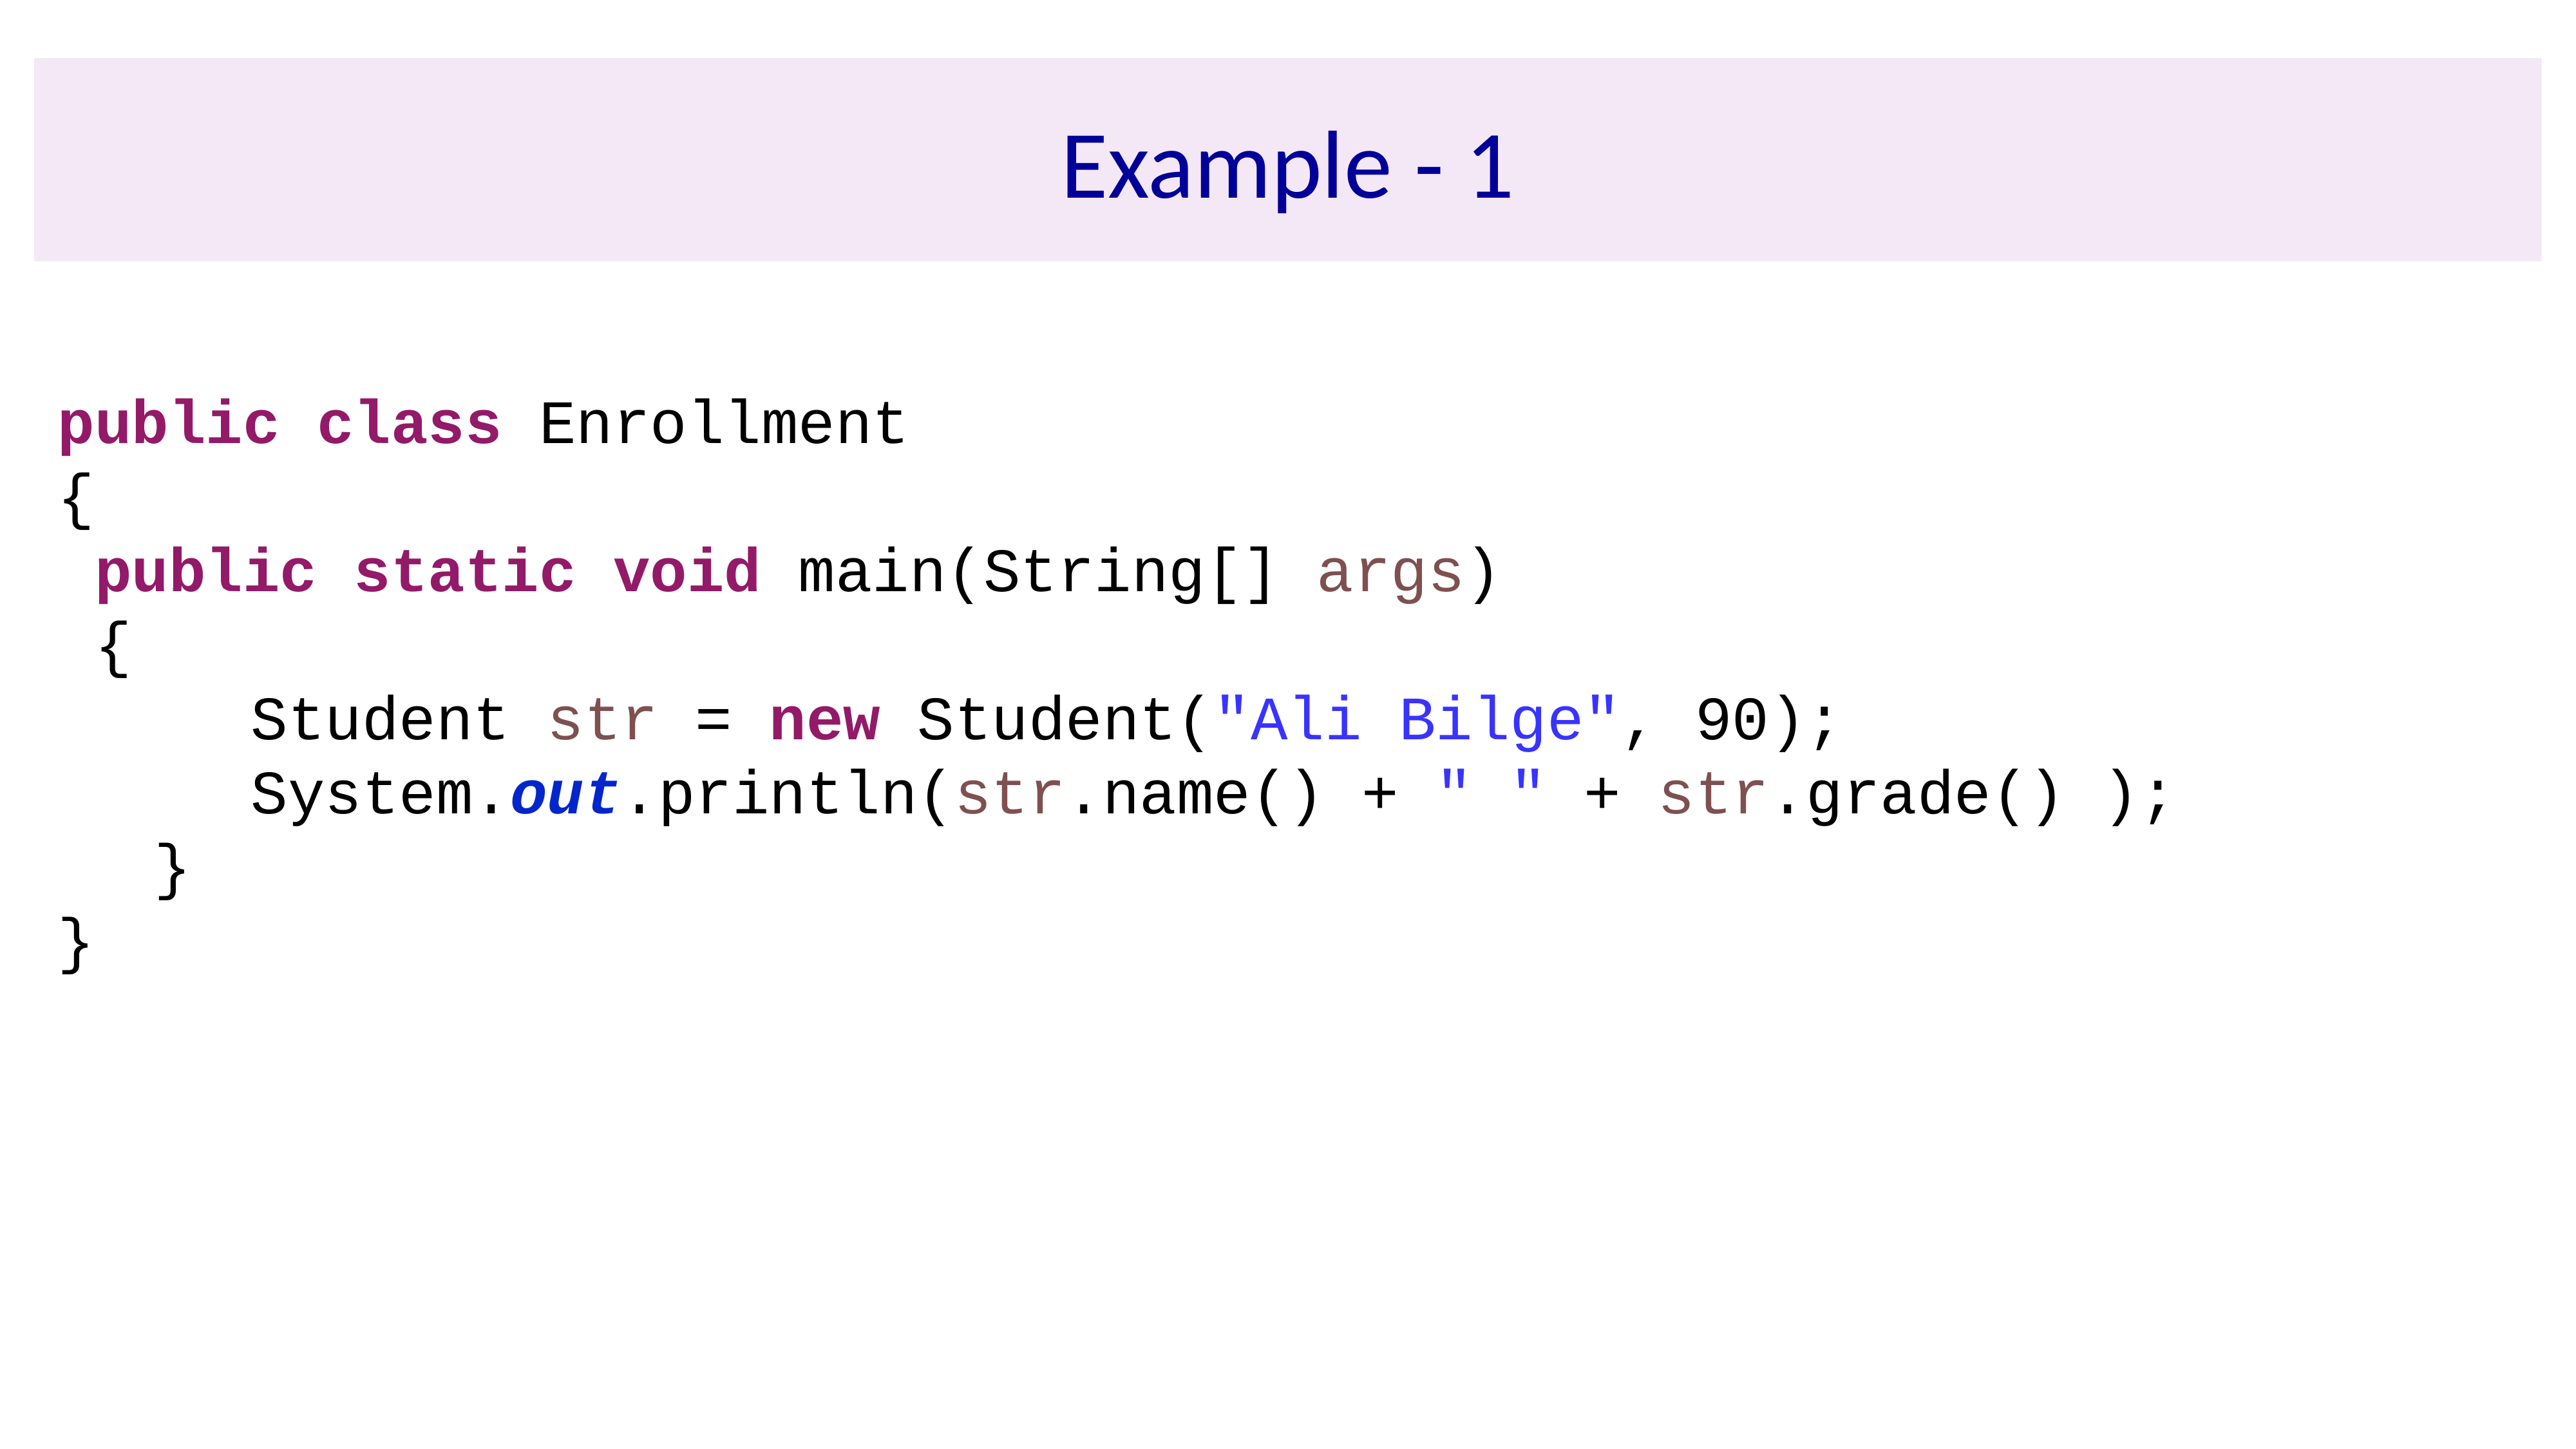

# Example - 1

public class Enrollment
{
 public static void main(String[] args)
 {
		Student str = new Student("Ali Bilge", 90);
		System.out.println(str.name() + " " + str.grade() );
	}
}